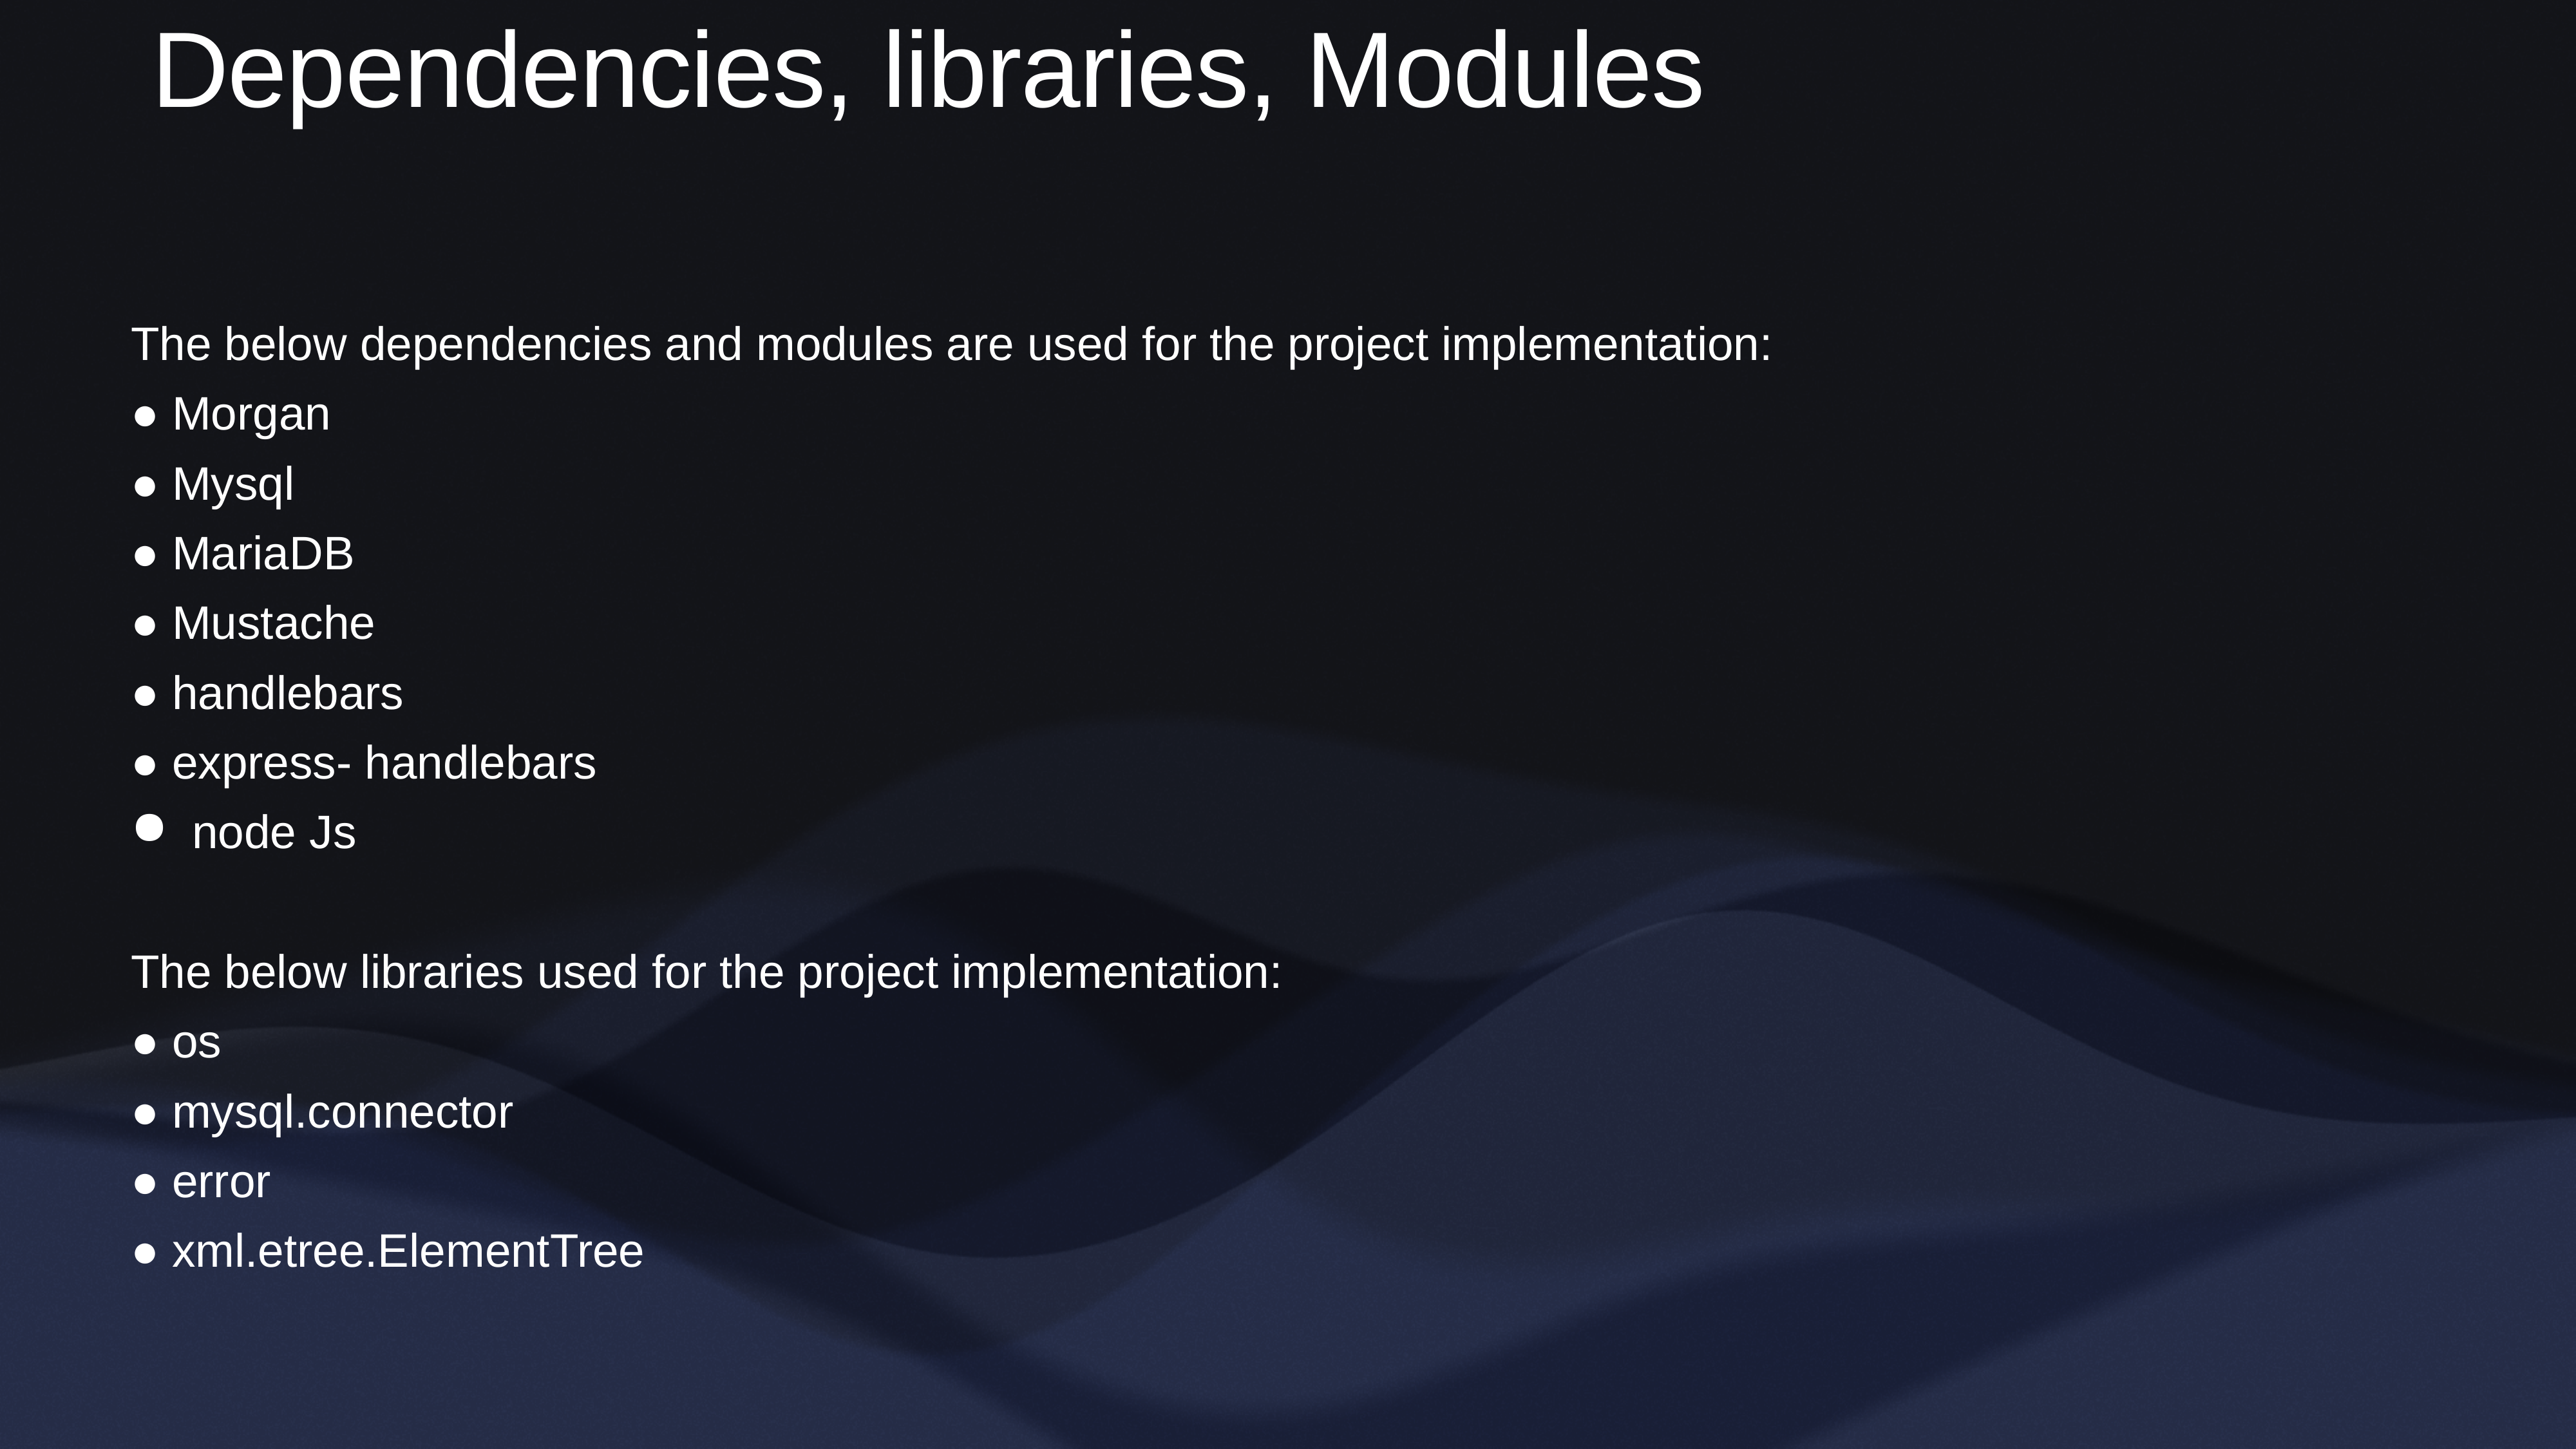

# Dependencies, libraries, Modules
The below dependencies and modules are used for the project implementation:
● Morgan
● Mysql
● MariaDB
● Mustache
● handlebars
● express- handlebars
node Js

The below libraries used for the project implementation:
● os
● mysql.connector
● error
● xml.etree.ElementTree